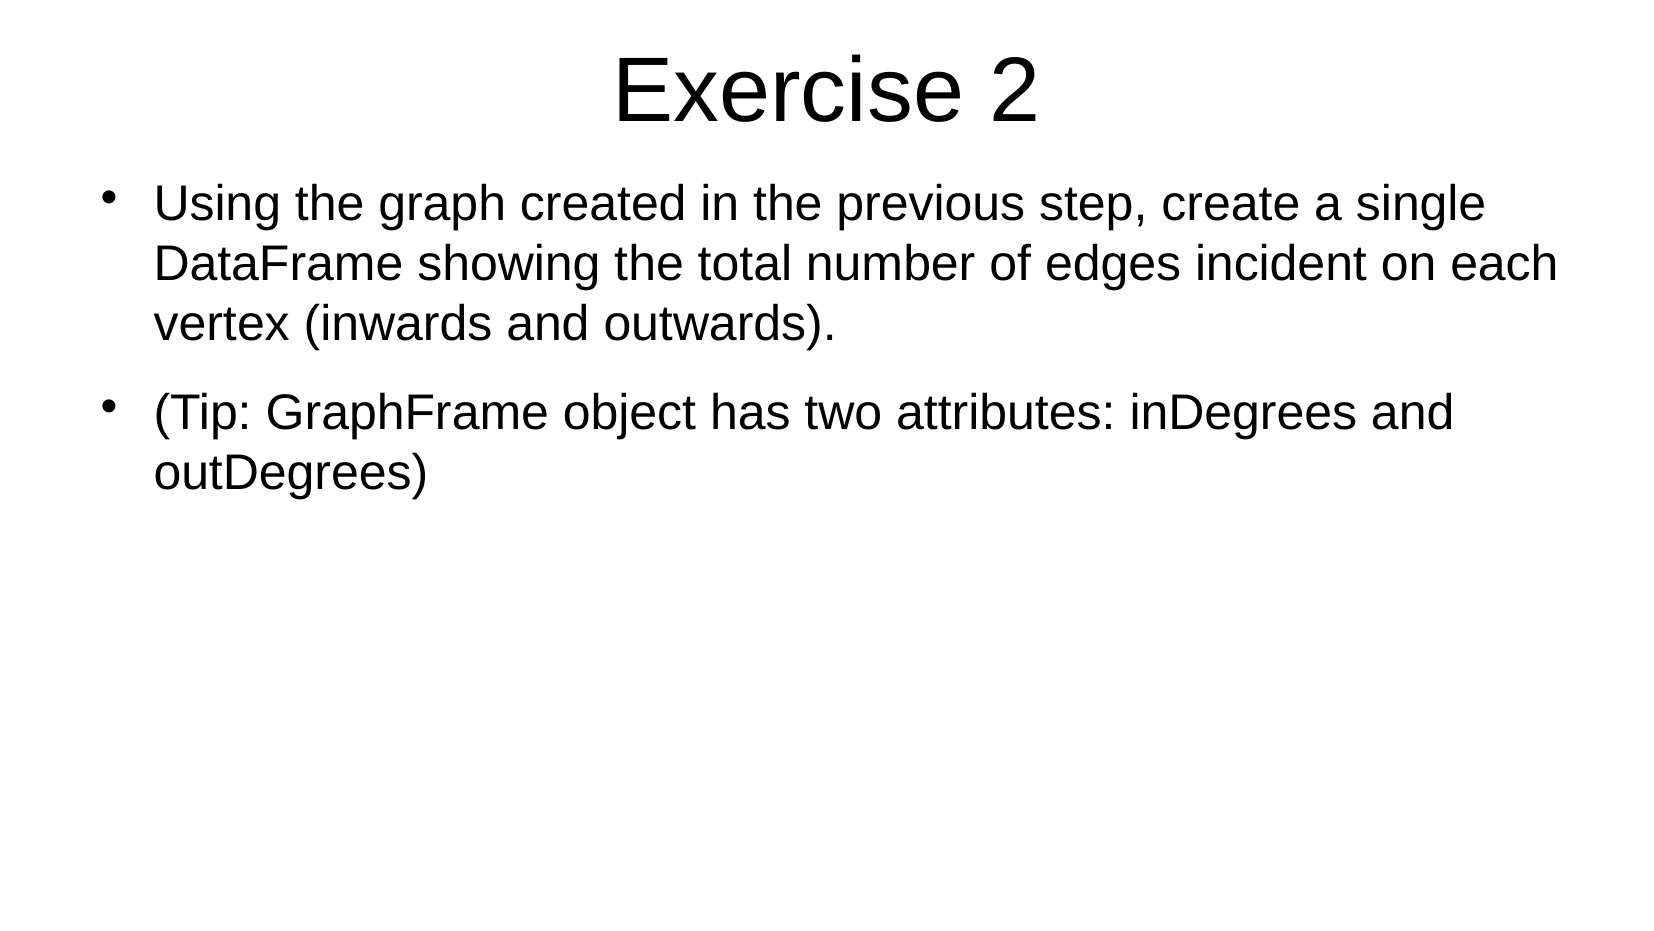

Exercise 2
Using the graph created in the previous step, create a single DataFrame showing the total number of edges incident on each vertex (inwards and outwards).
(Tip: GraphFrame object has two attributes: inDegrees and outDegrees)